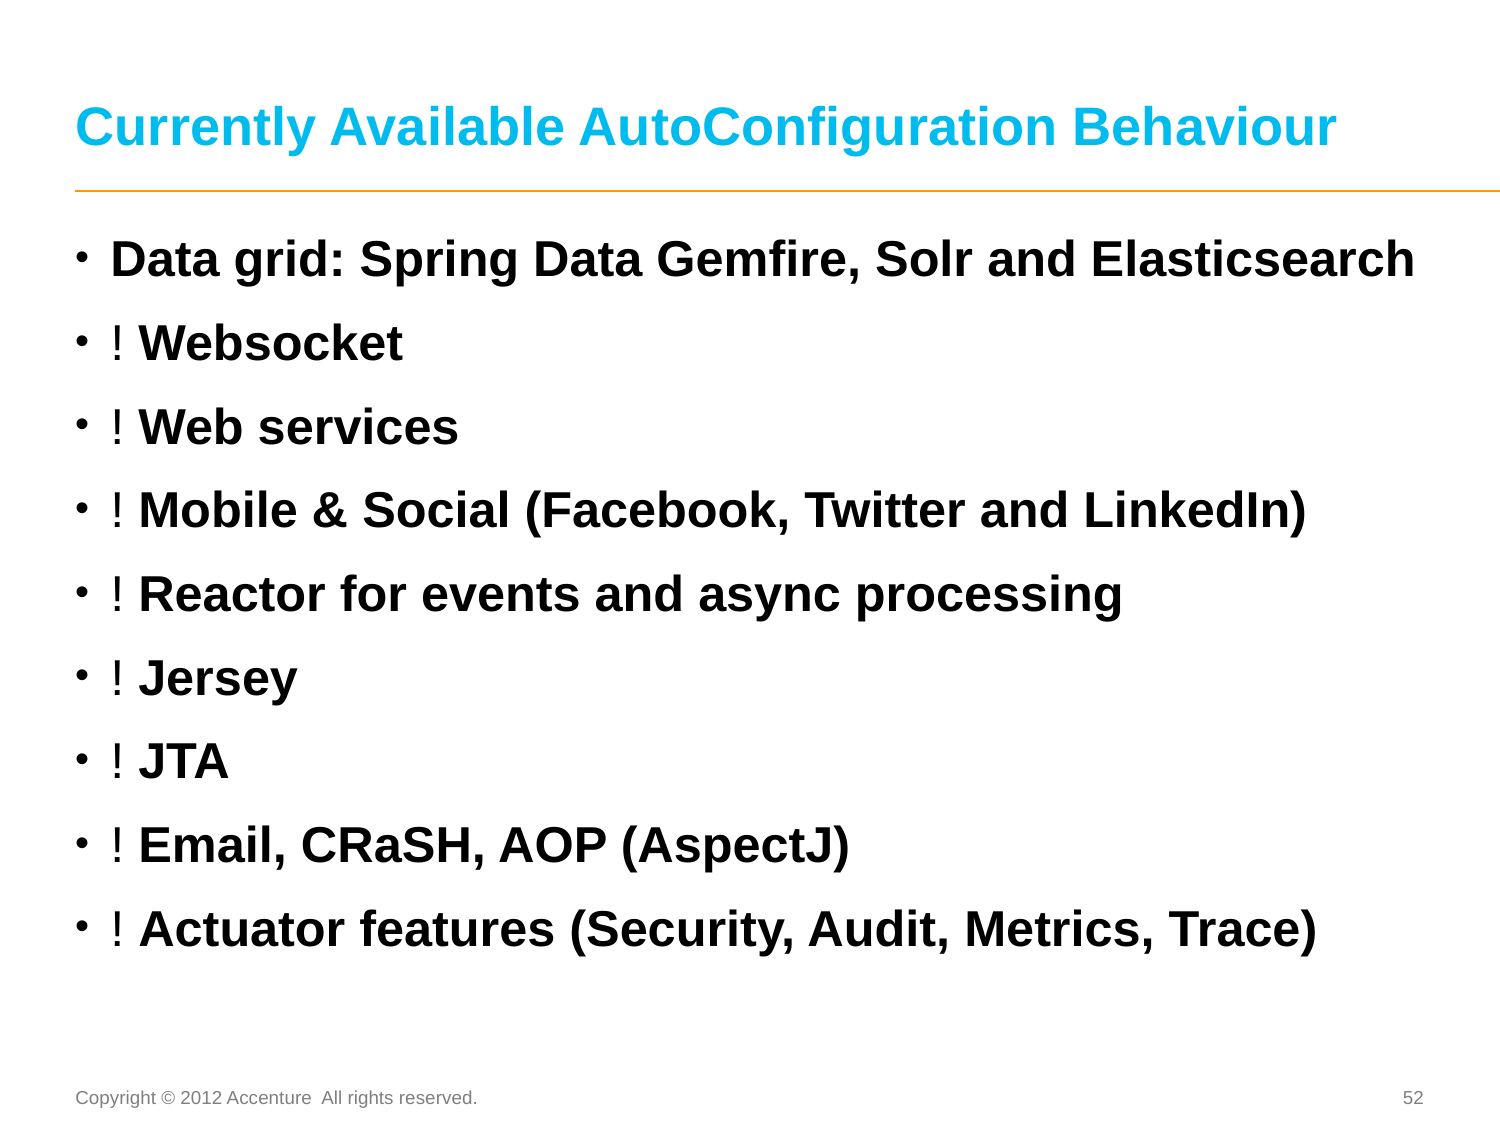

# Currently Available AutoConfiguration Behaviour
Data grid: Spring Data Gemfire, Solr and Elasticsearch
! Websocket
! Web services
! Mobile & Social (Facebook, Twitter and LinkedIn)
! Reactor for events and async processing
! Jersey
! JTA
! Email, CRaSH, AOP (AspectJ)
! Actuator features (Security, Audit, Metrics, Trace)